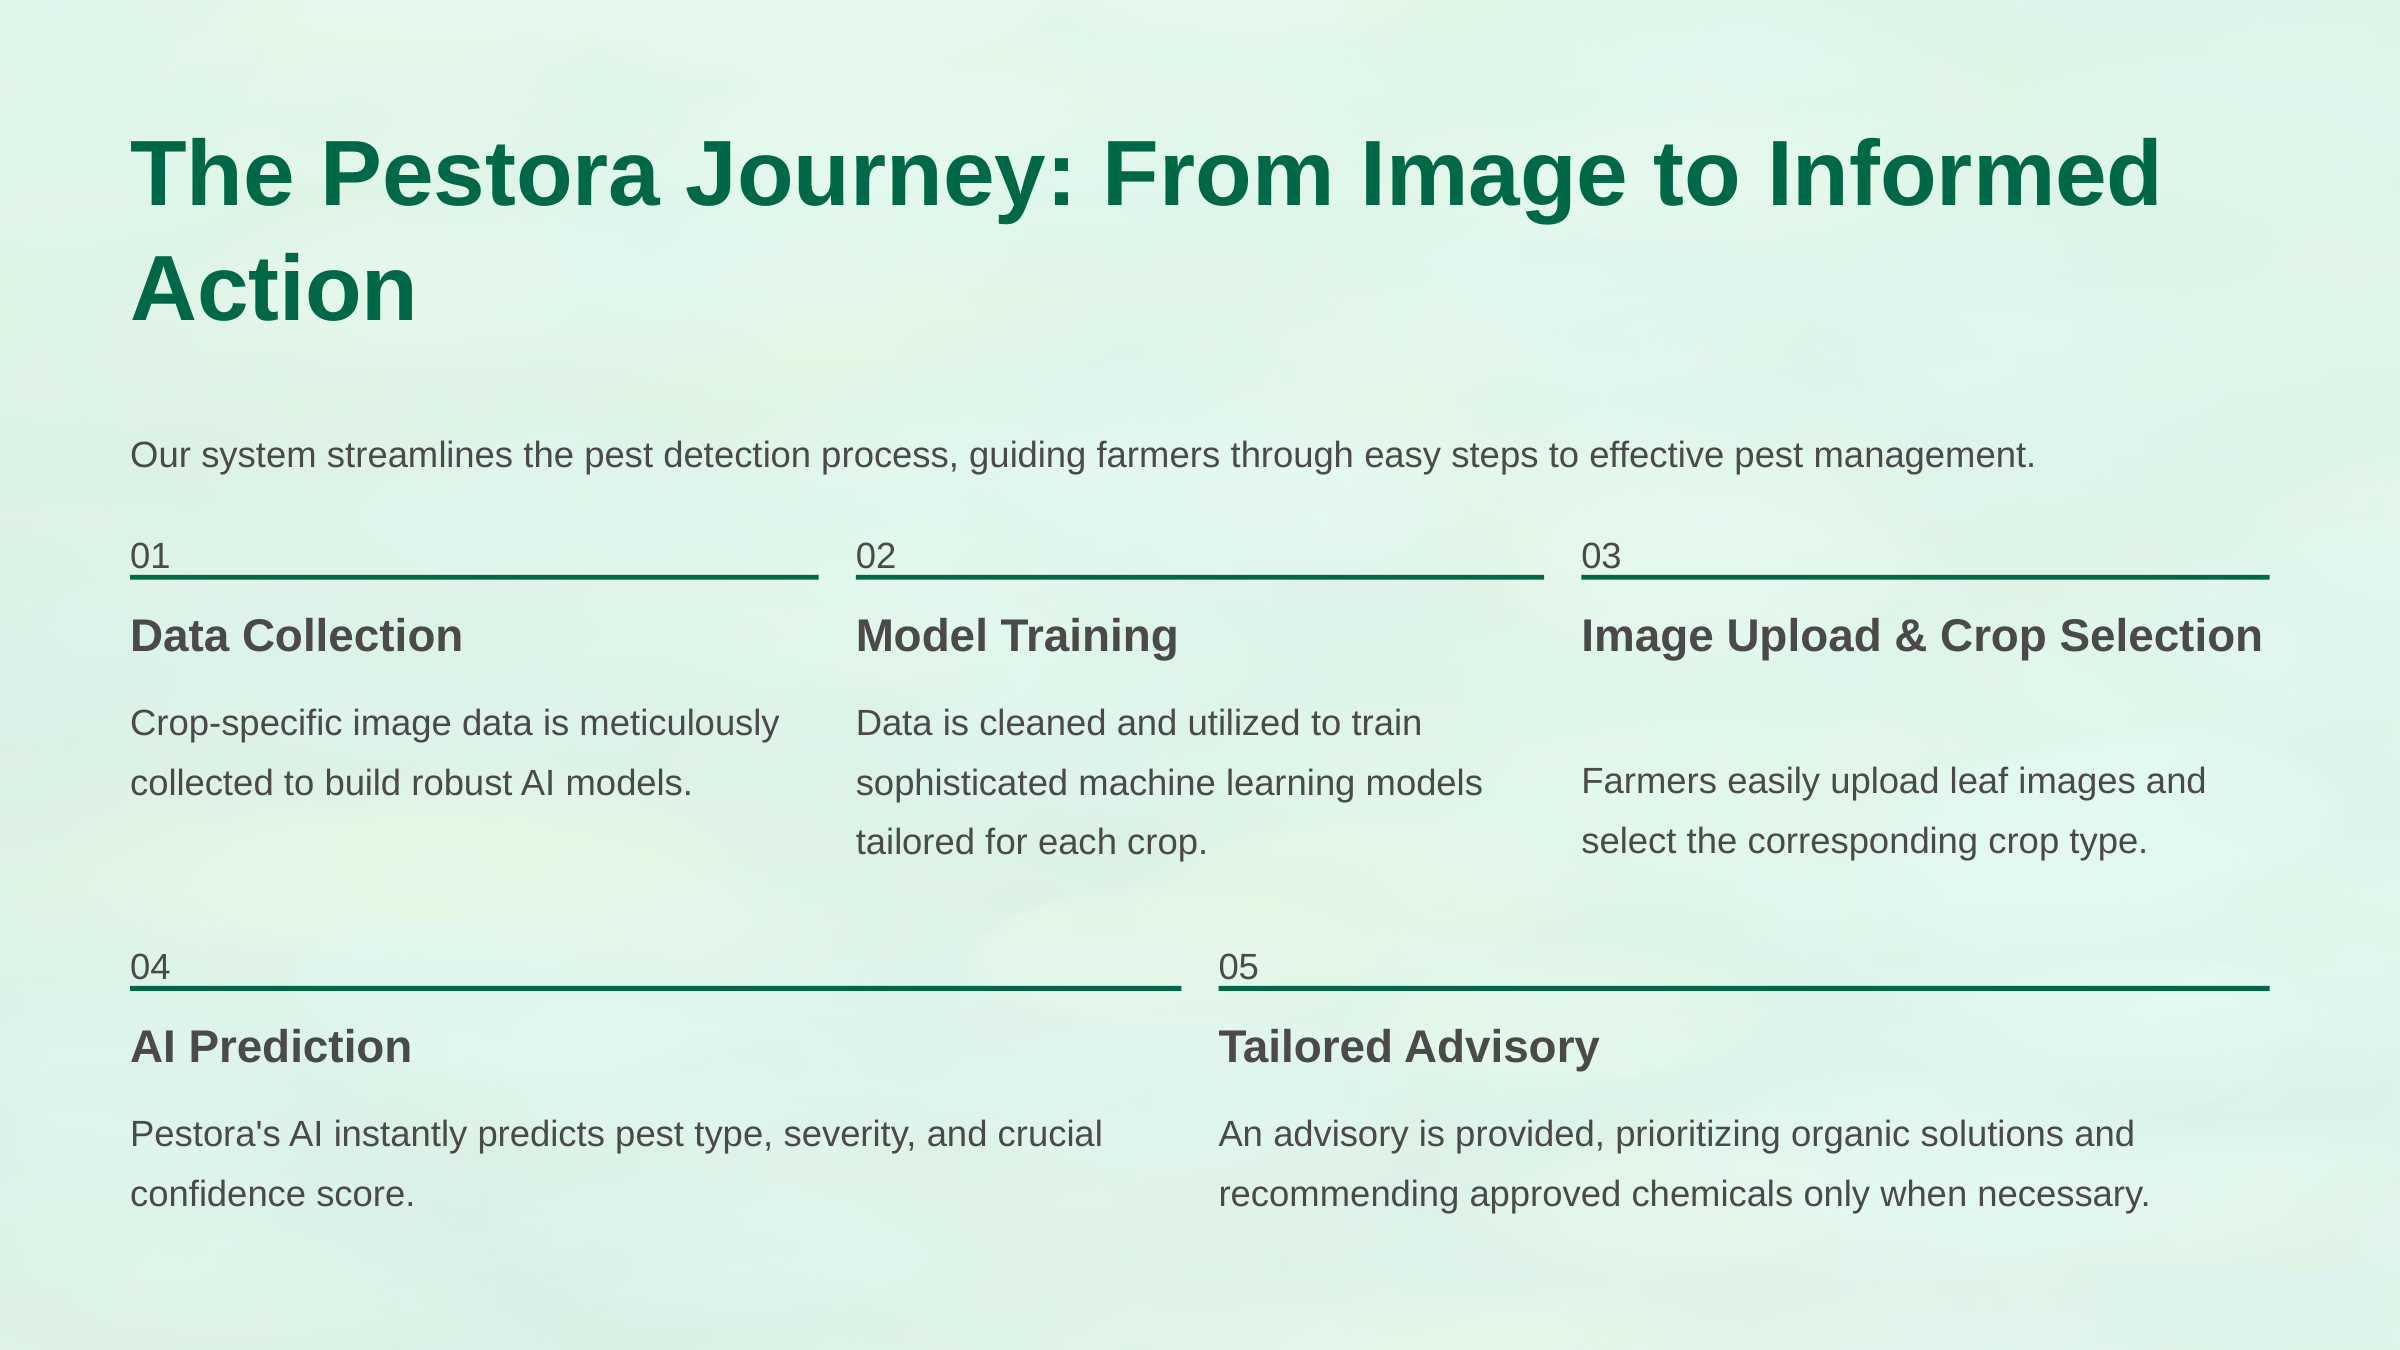

The Pestora Journey: From Image to Informed Action
Our system streamlines the pest detection process, guiding farmers through easy steps to effective pest management.
01
02
03

Data Collection
Model Training
Image Upload & Crop Selection
Crop-specific image data is meticulously collected to build robust AI models.
Data is cleaned and utilized to train sophisticated machine learning models tailored for each crop.
Farmers easily upload leaf images and select the corresponding crop type.
04
05

AI Prediction
Tailored Advisory
Pestora's AI instantly predicts pest type, severity, and crucial confidence score.
An advisory is provided, prioritizing organic solutions and recommending approved chemicals only when necessary.